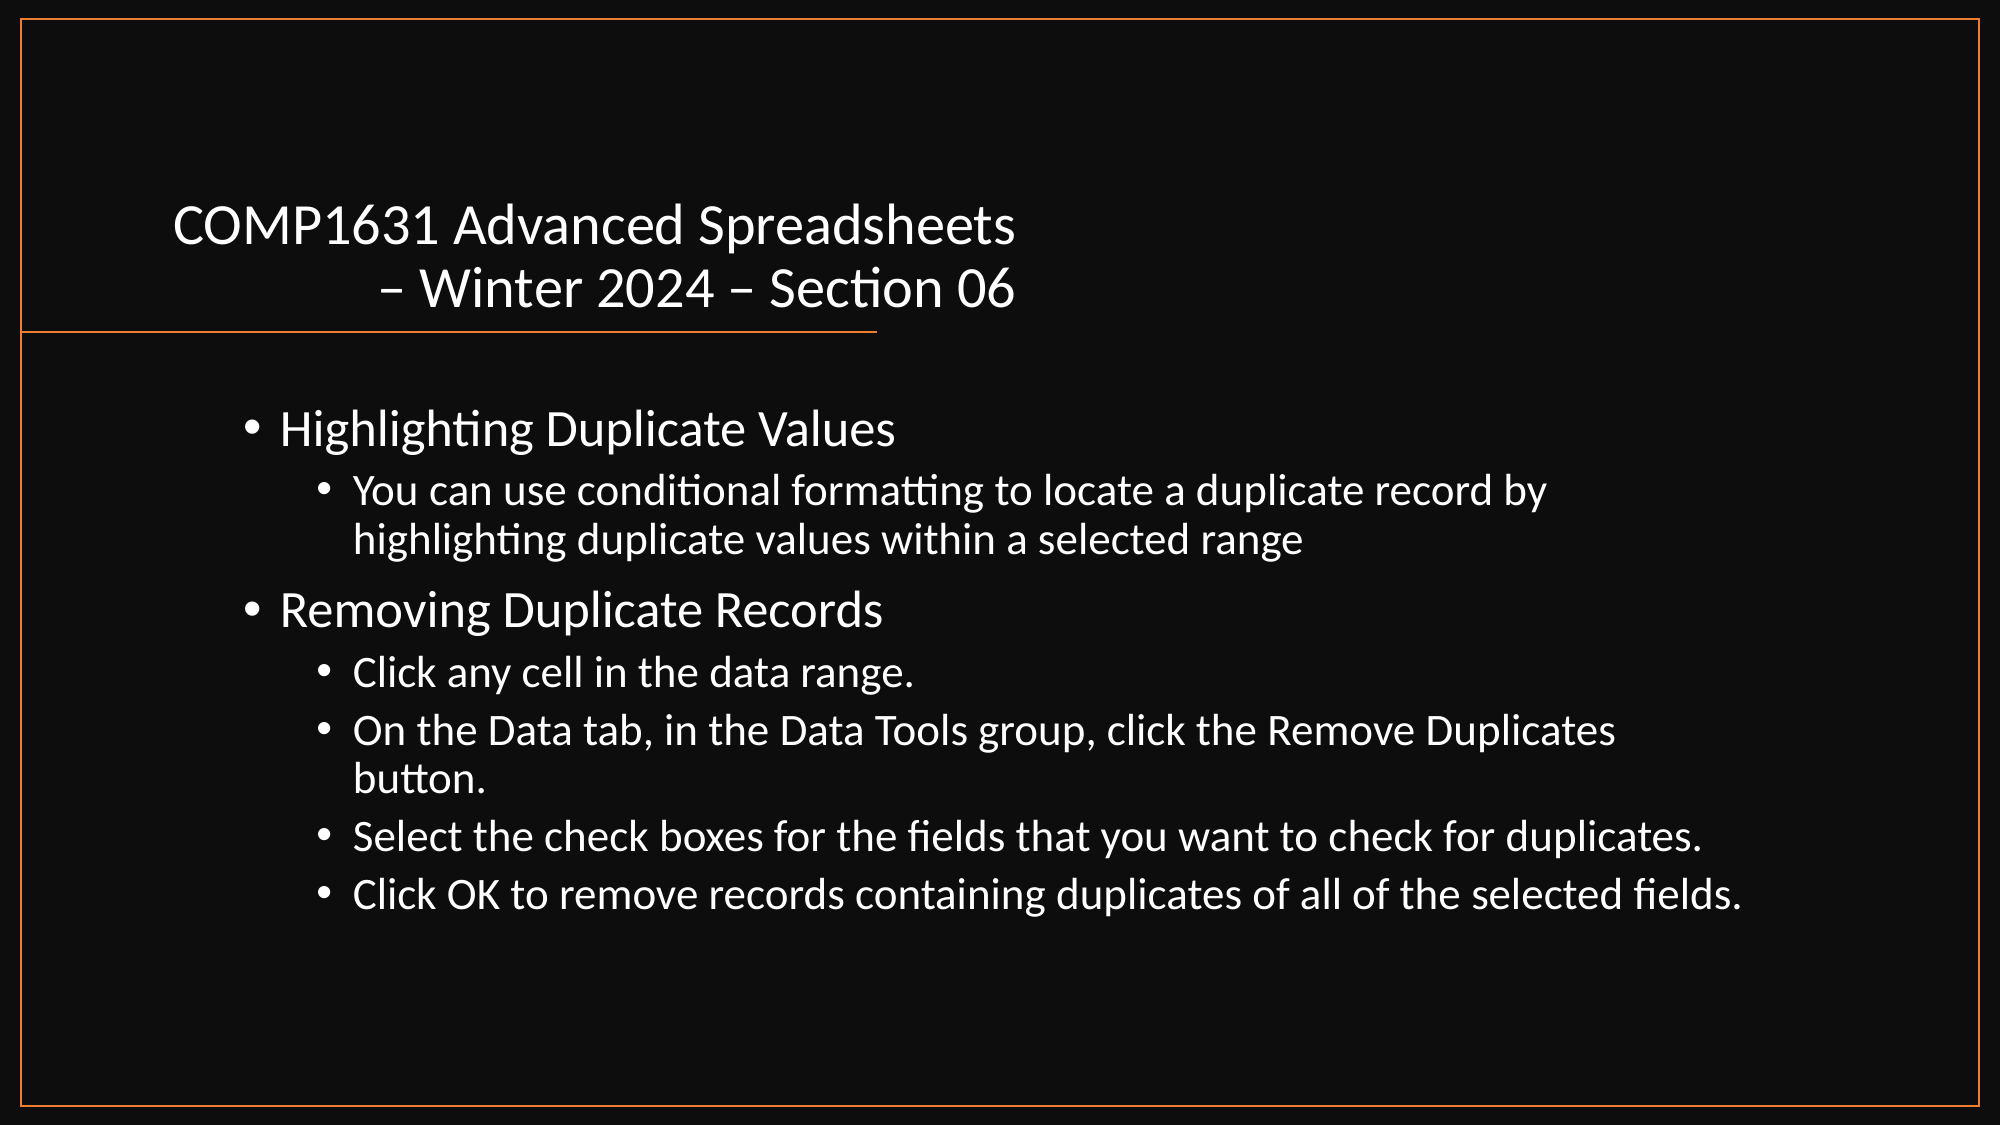

# COMP1631 Advanced Spreadsheets – Winter 2024 – Section 06
Highlighting Duplicate Values
You can use conditional formatting to locate a duplicate record by highlighting duplicate values within a selected range
Removing Duplicate Records
Click any cell in the data range.
On the Data tab, in the Data Tools group, click the Remove Duplicates button.
Select the check boxes for the fields that you want to check for duplicates.
Click OK to remove records containing duplicates of all of the selected fields.